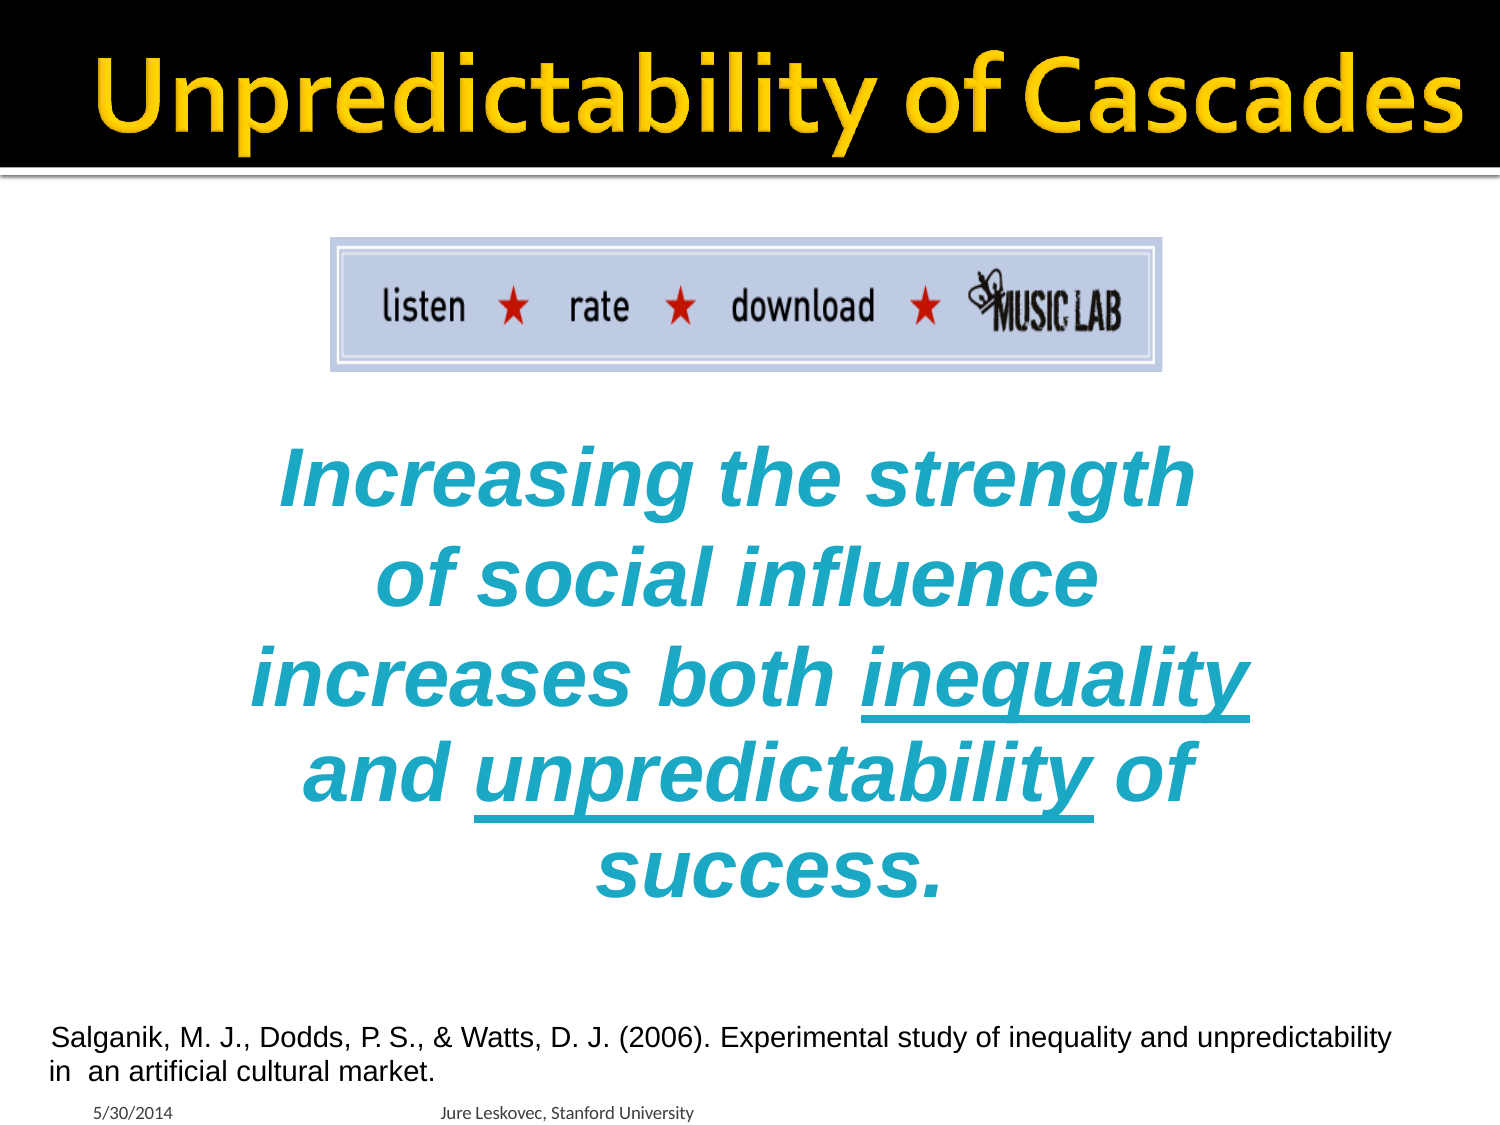

Increasing the strength  of social influence  increases both inequality

and unpredictability of  success.

Salganik, M. J., Dodds, P. S., & Watts, D. J. (2006). Experimental study of inequality and unpredictability in  an artificial cultural market.
5/30/2014
Jure Leskovec, Stanford University
30